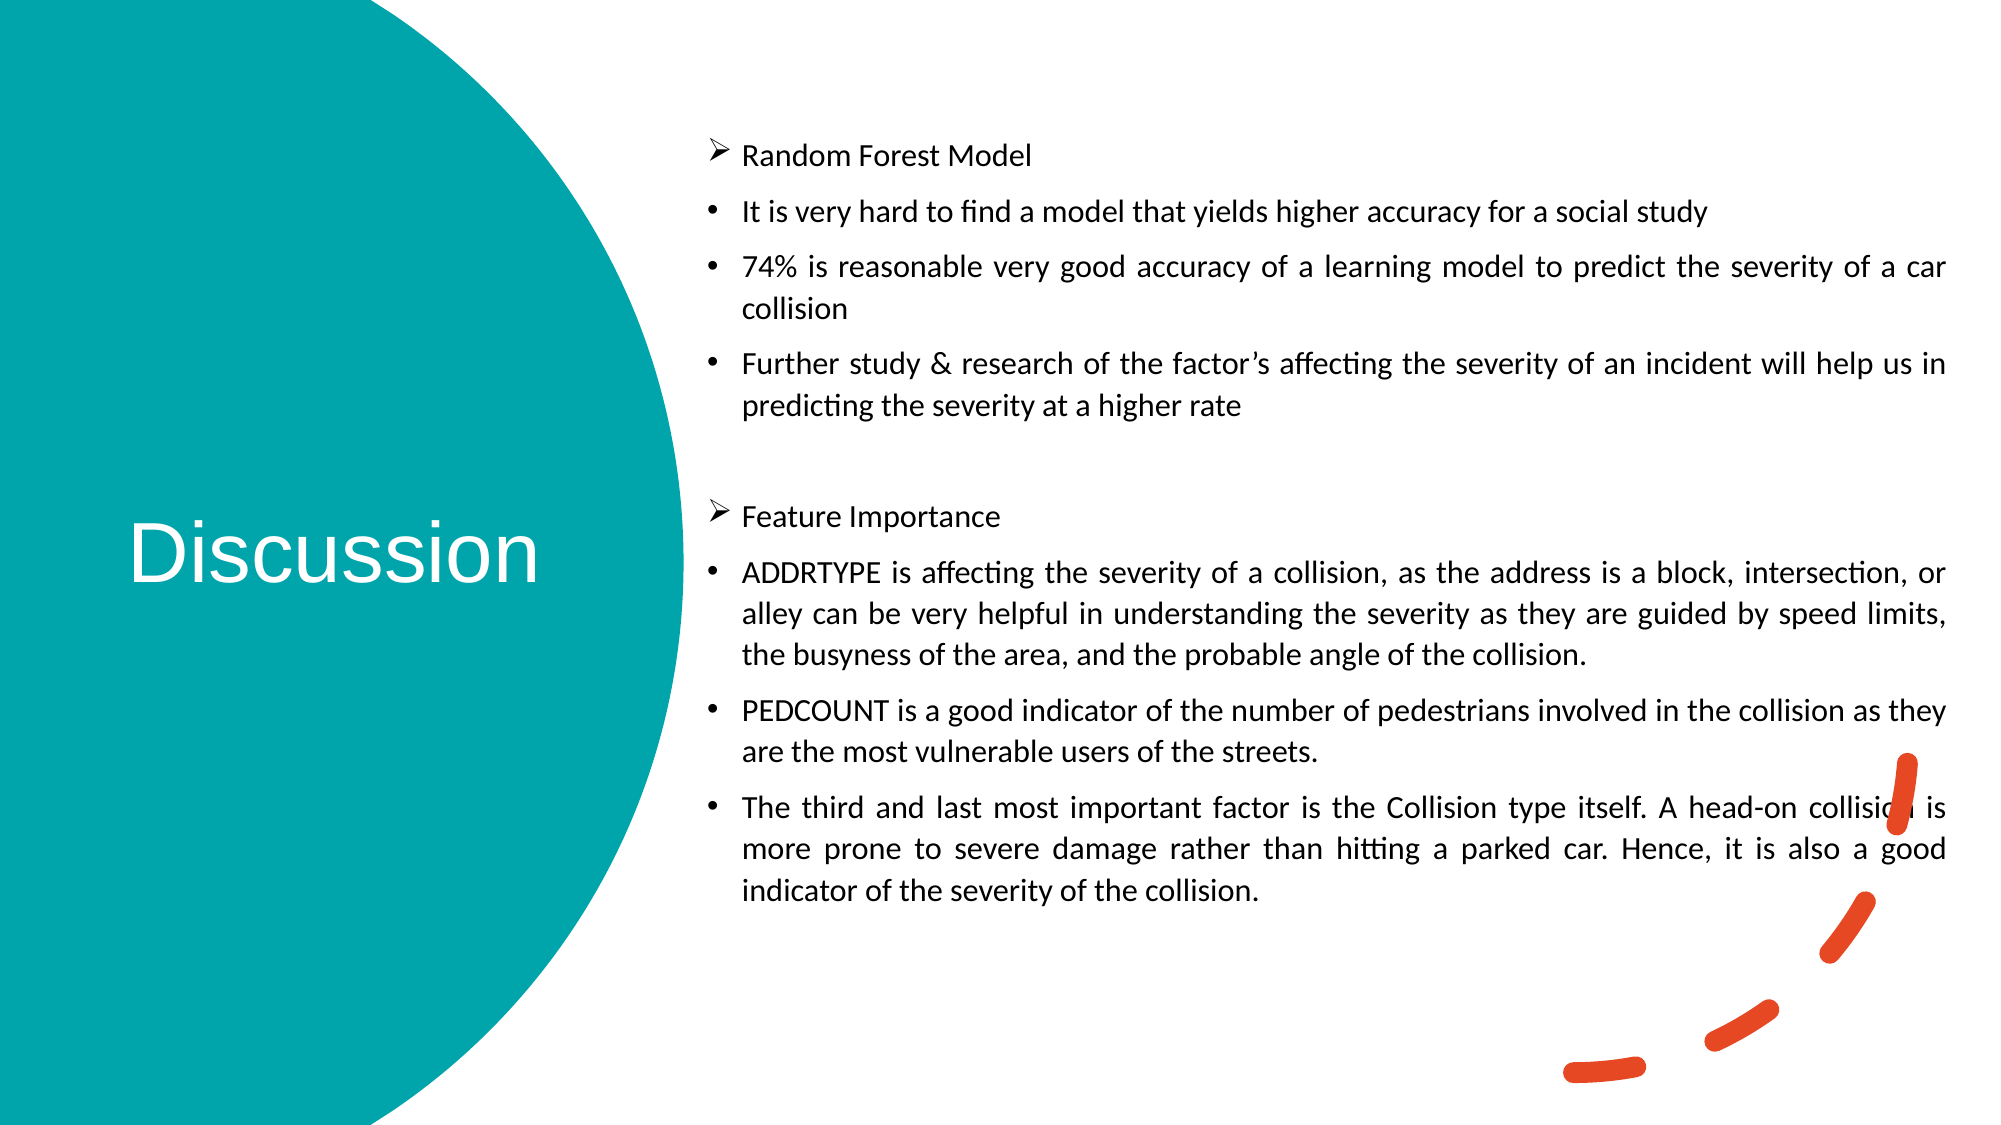

Random Forest Model
It is very hard to find a model that yields higher accuracy for a social study
74% is reasonable very good accuracy of a learning model to predict the severity of a car collision
Further study & research of the factor’s affecting the severity of an incident will help us in predicting the severity at a higher rate

Feature Importance
ADDRTYPE is affecting the severity of a collision, as the address is a block, intersection, or alley can be very helpful in understanding the severity as they are guided by speed limits, the busyness of the area, and the probable angle of the collision.
PEDCOUNT is a good indicator of the number of pedestrians involved in the collision as they are the most vulnerable users of the streets.
The third and last most important factor is the Collision type itself. A head-on collision is more prone to severe damage rather than hitting a parked car. Hence, it is also a good indicator of the severity of the collision.

# Discussion